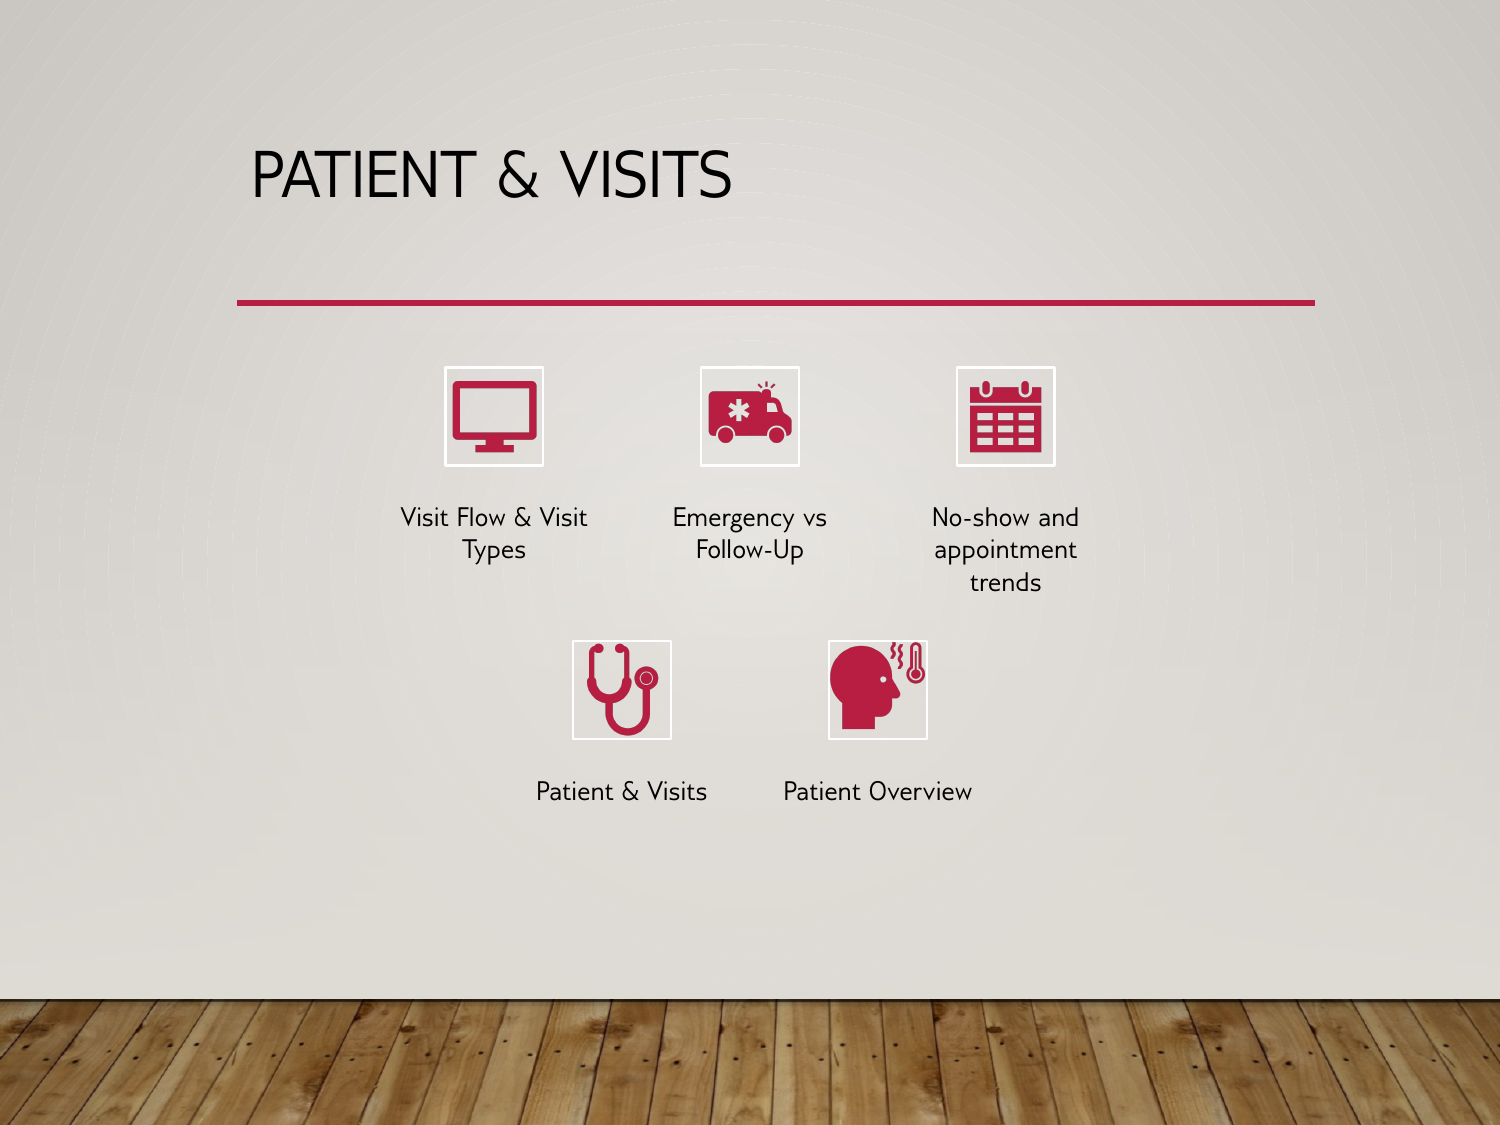

# Patient & Visits
Visit Flow & Visit Types
Emergency vs Follow-Up
No-show and appointment trends
Patient & Visits
Patient Overview